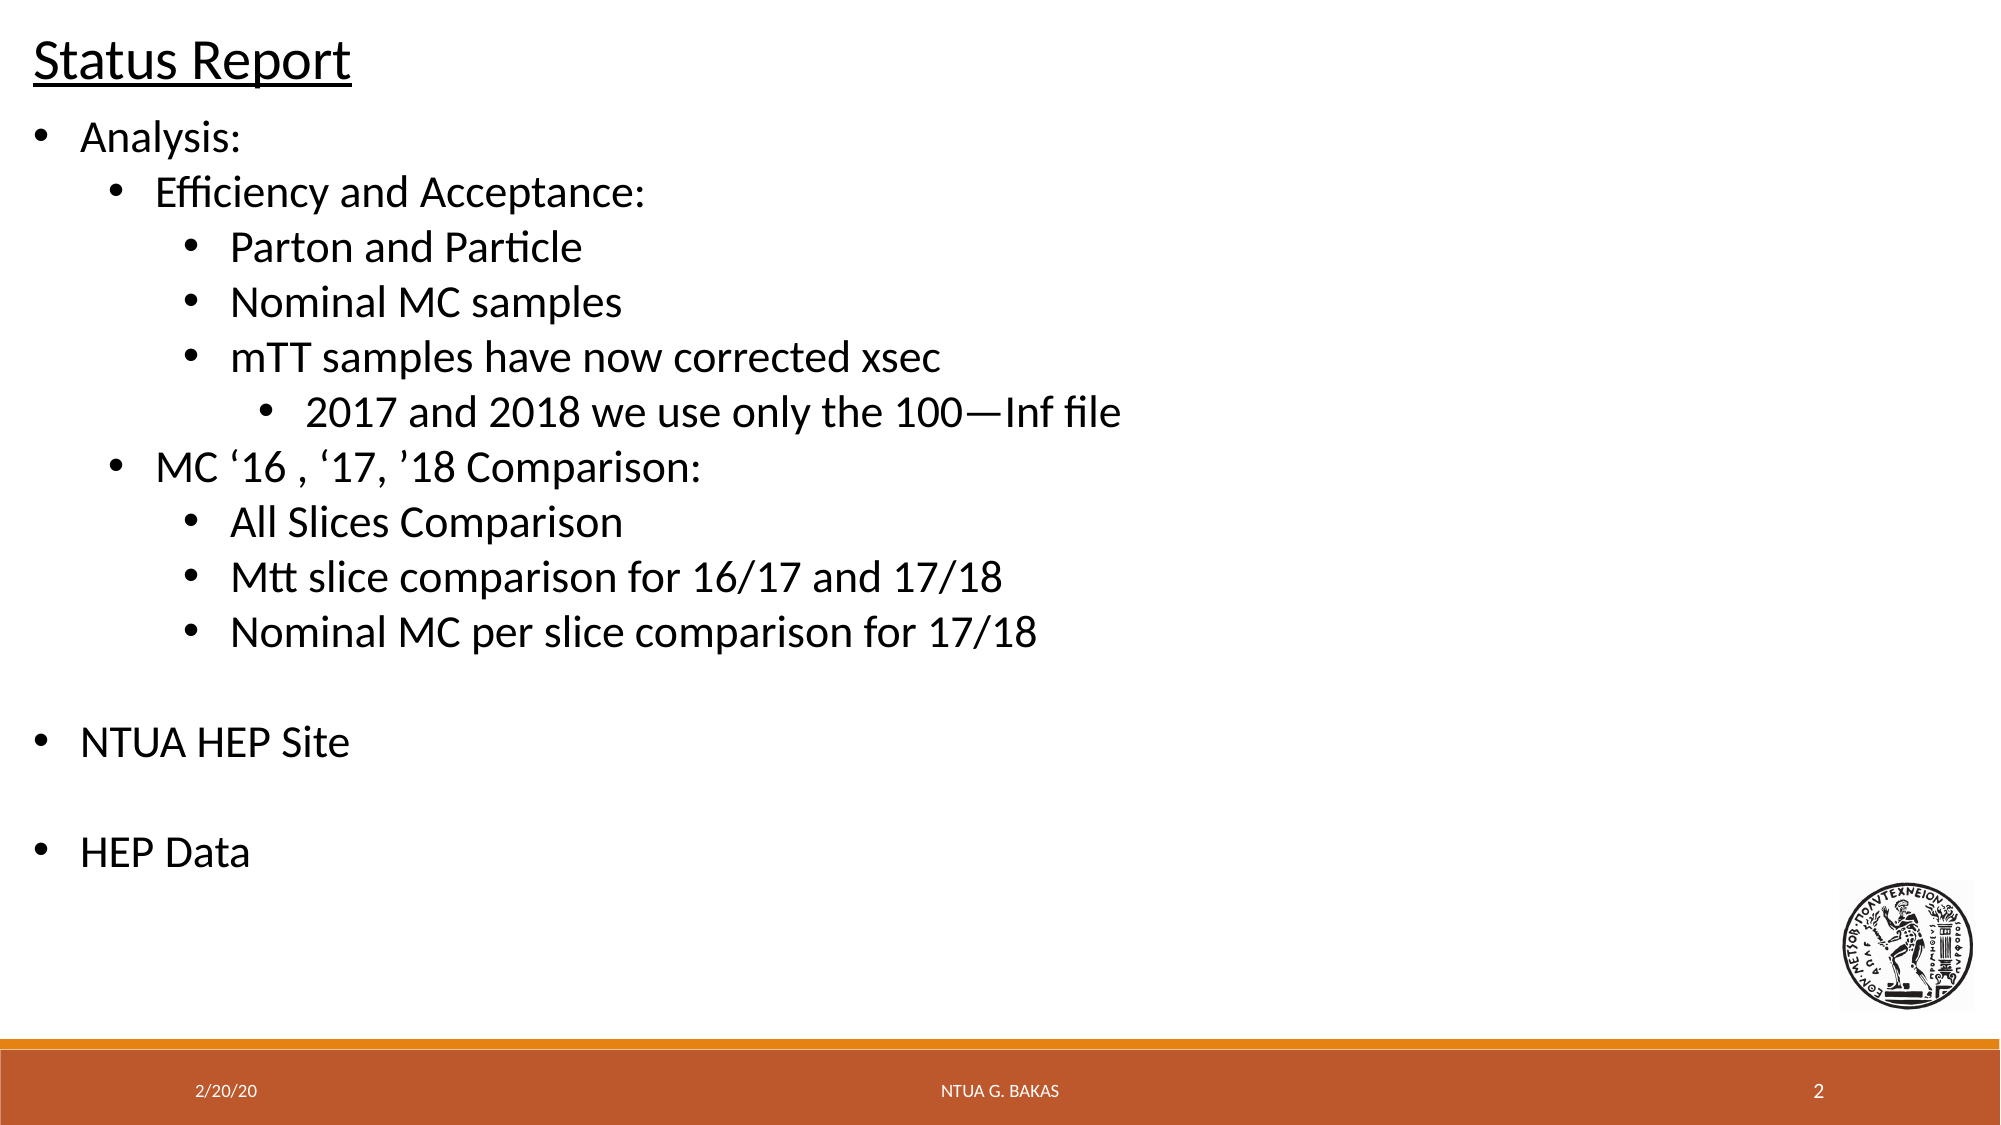

Status Report
Analysis:
Efficiency and Acceptance:
Parton and Particle
Nominal MC samples
mTT samples have now corrected xsec
2017 and 2018 we use only the 100—Inf file
MC ‘16 , ‘17, ’18 Comparison:
All Slices Comparison
Mtt slice comparison for 16/17 and 17/18
Nominal MC per slice comparison for 17/18

NTUA HEP Site

HEP Data
2/20/20
NTUA G. Bakas
2